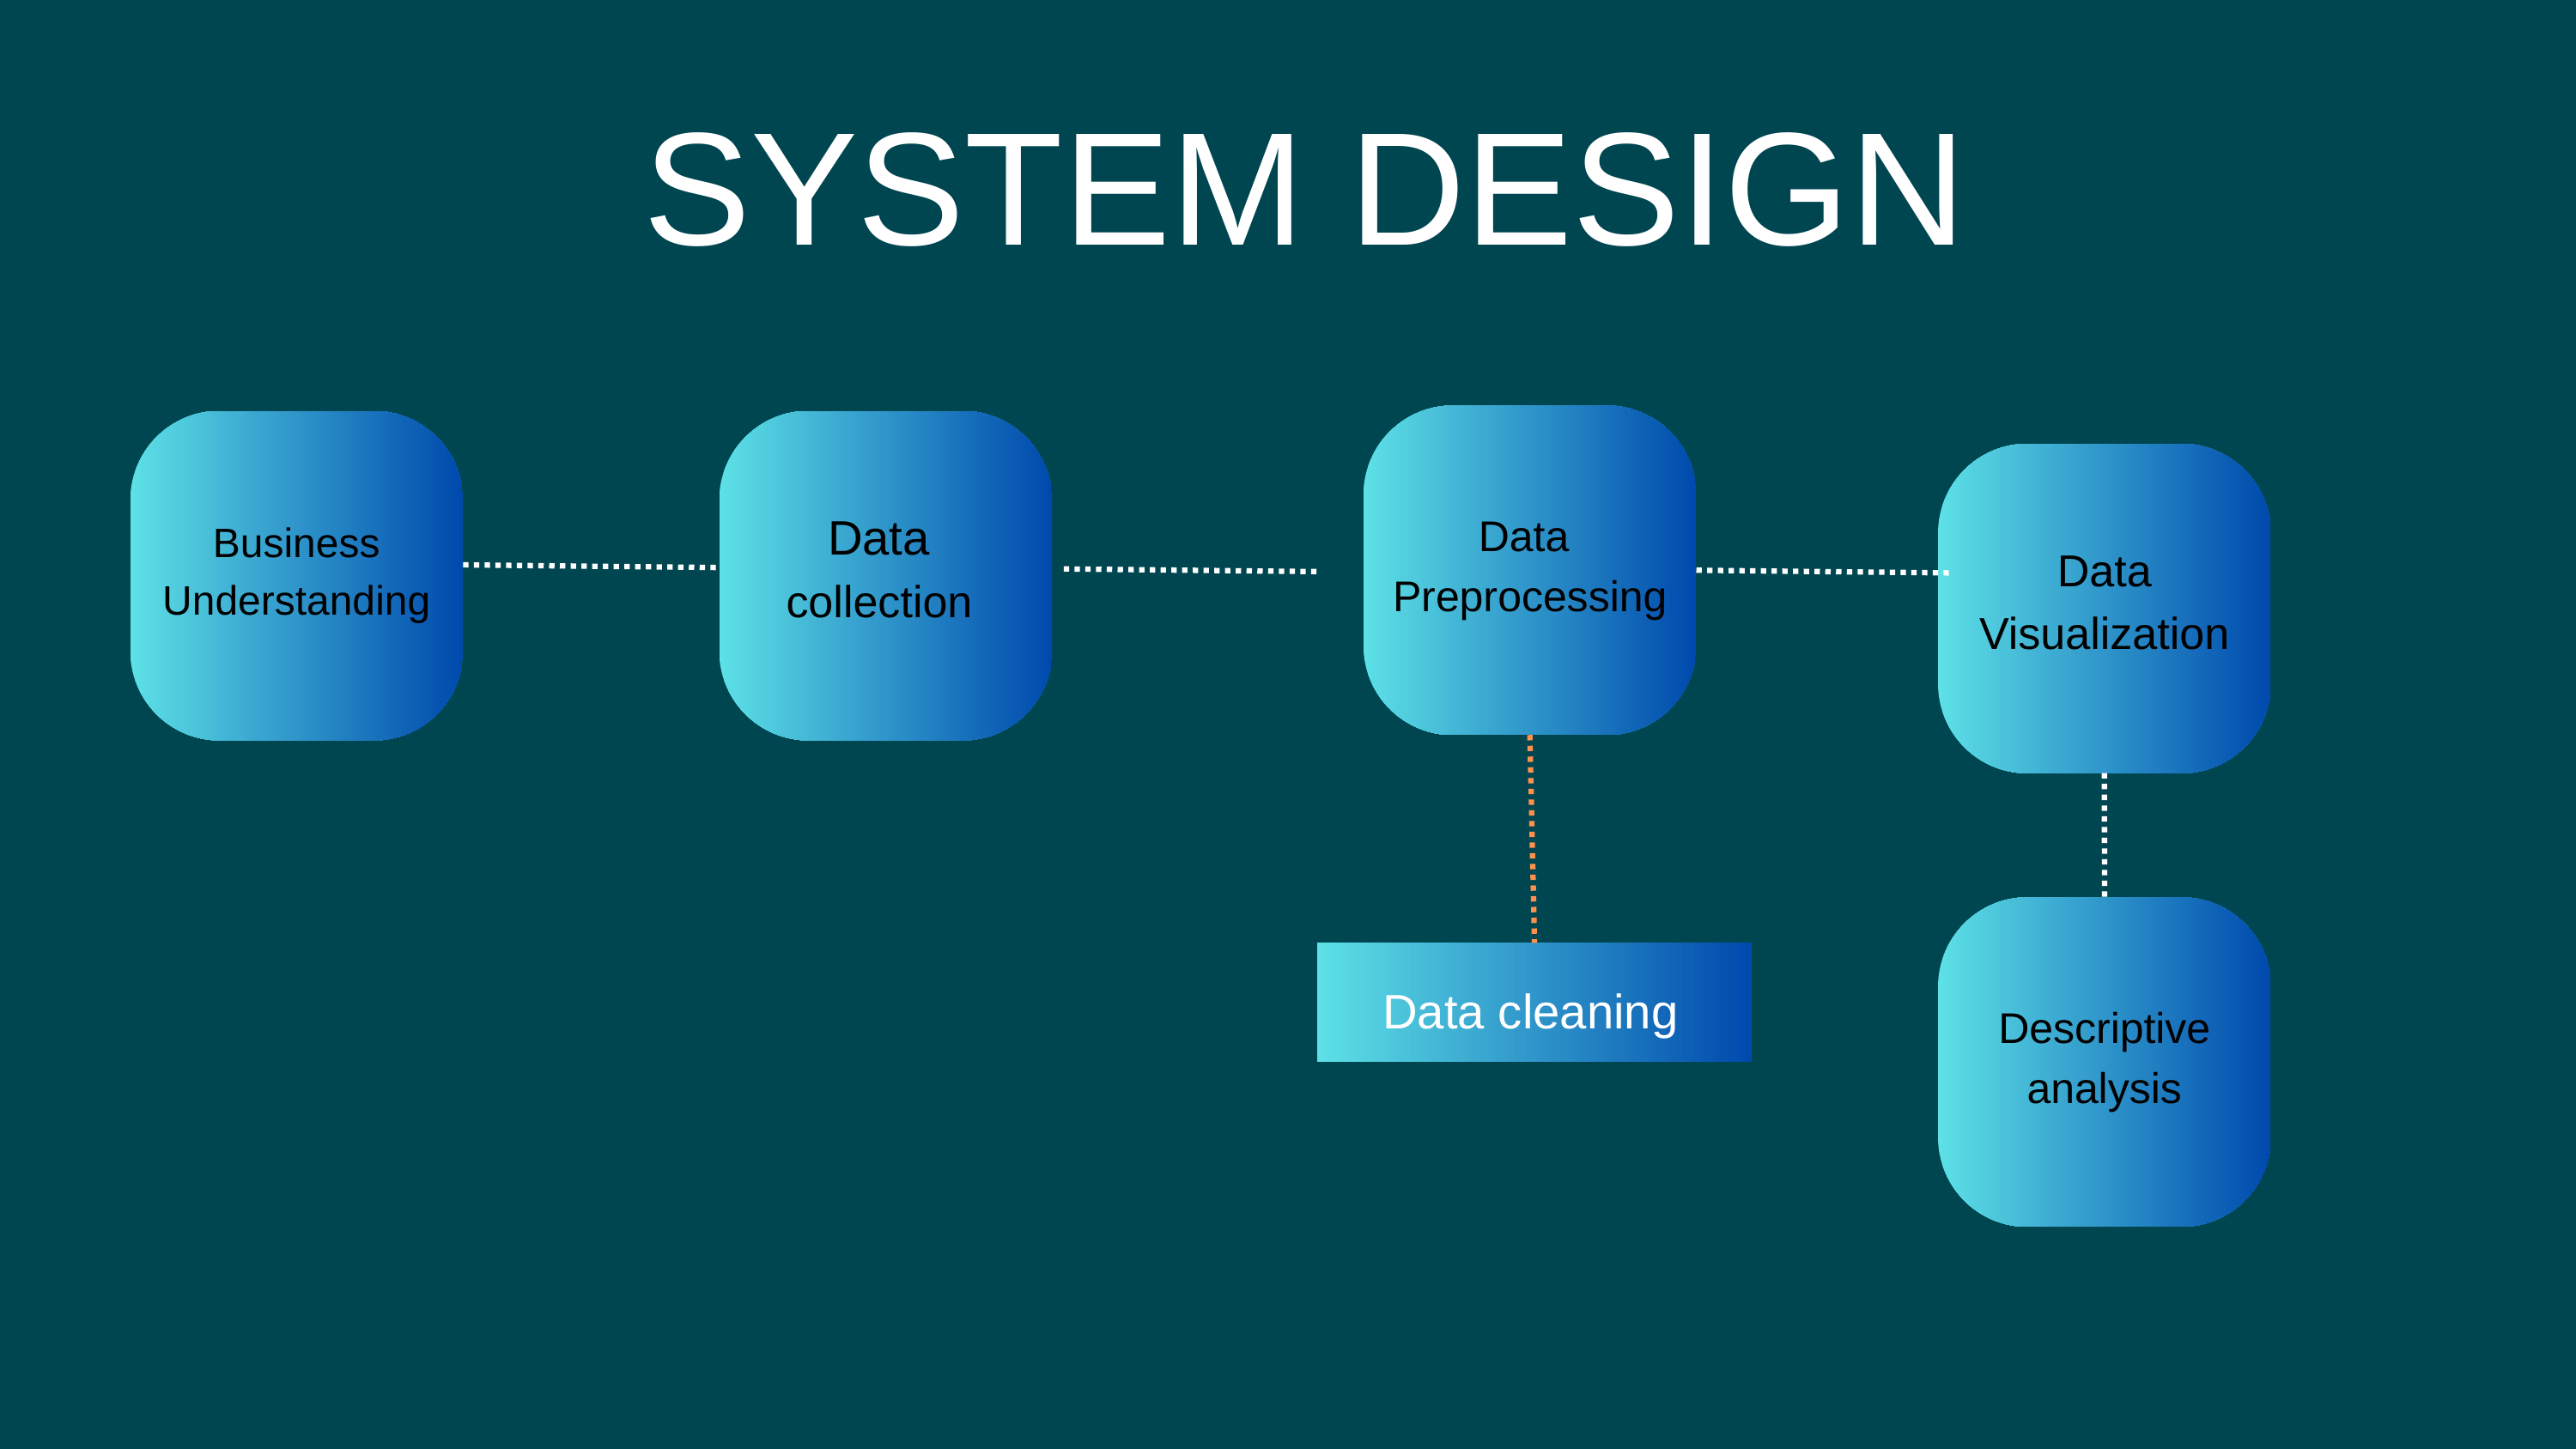

SYSTEM DESIGN

Data
Preprocessing

Business
Understanding

Data
collection

Data Visualization

Descriptive analysis

Data cleaning